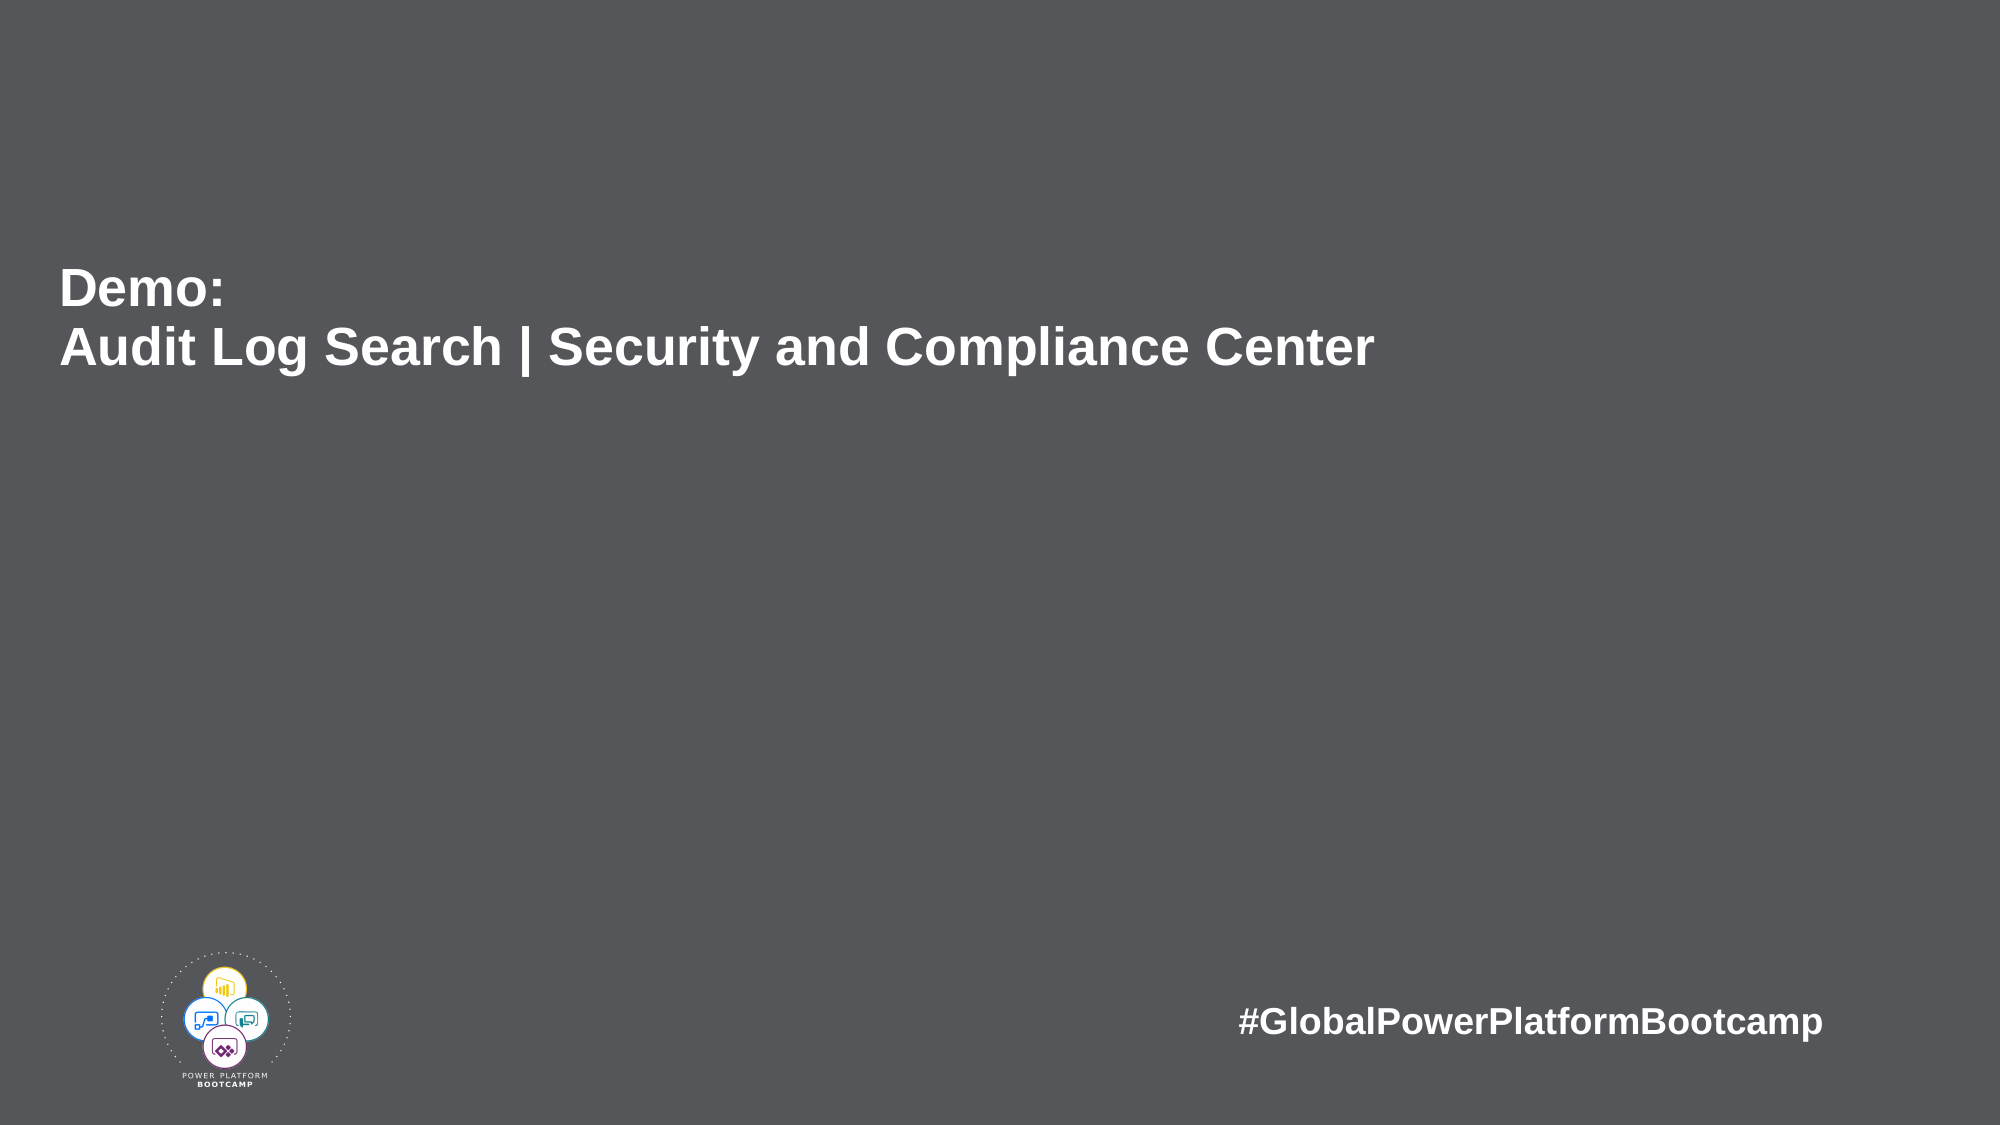

# Demo: Audit Log Search | Security and Compliance Center